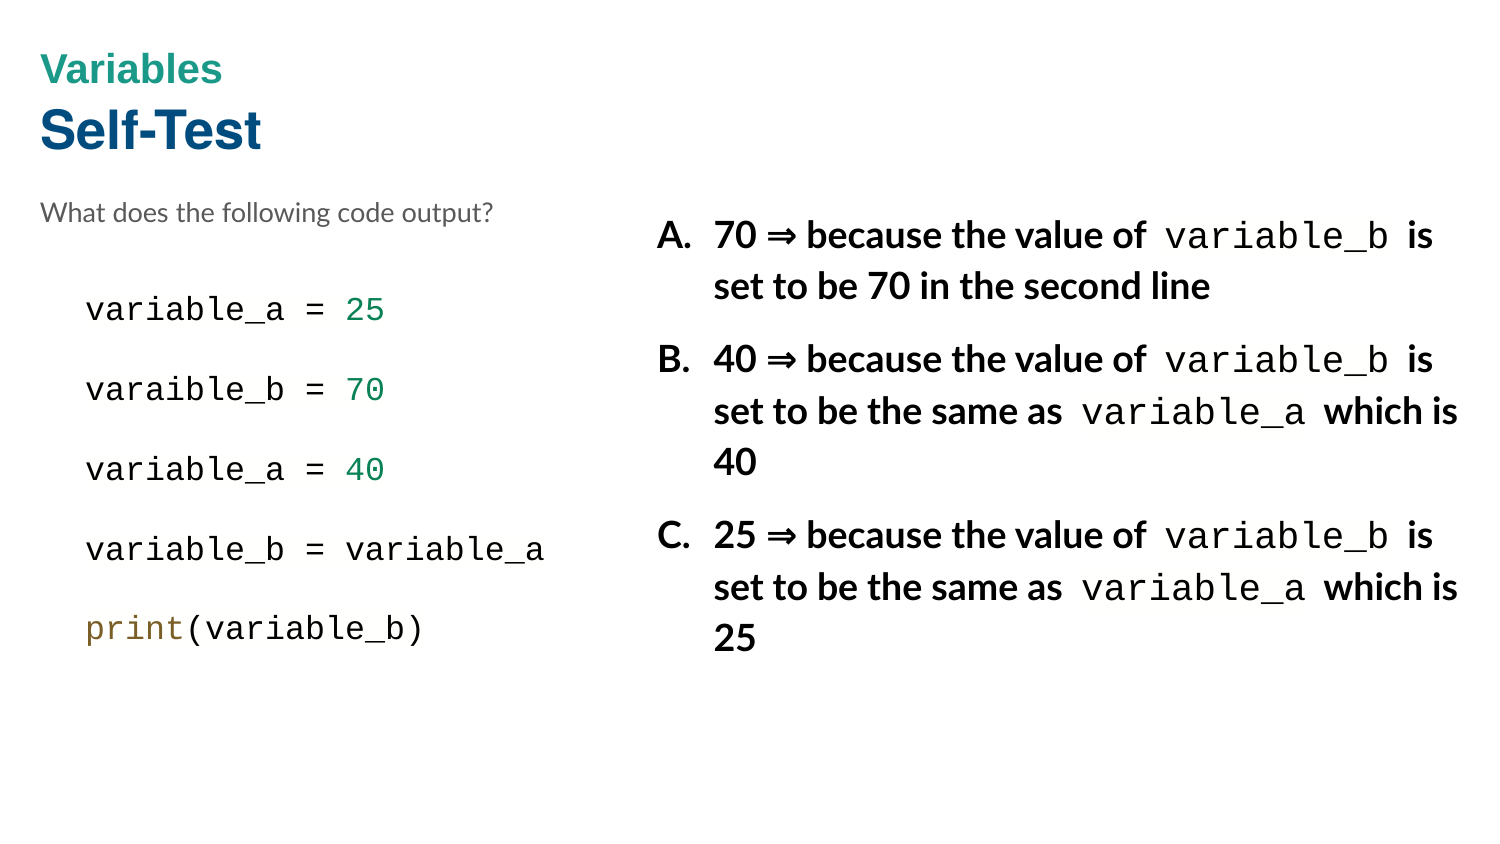

Variables
# Self-Test
What does the following code output?
70 ⇒ because the value of  variable_b  is set to be 70 in the second line
40 ⇒ because the value of  variable_b  is set to be the same as  variable_a  which is 40
25 ⇒ because the value of  variable_b  is set to be the same as  variable_a  which is 25
variable_a = 25

varaible_b = 70

variable_a = 40

variable_b = variable_a

print(variable_b)